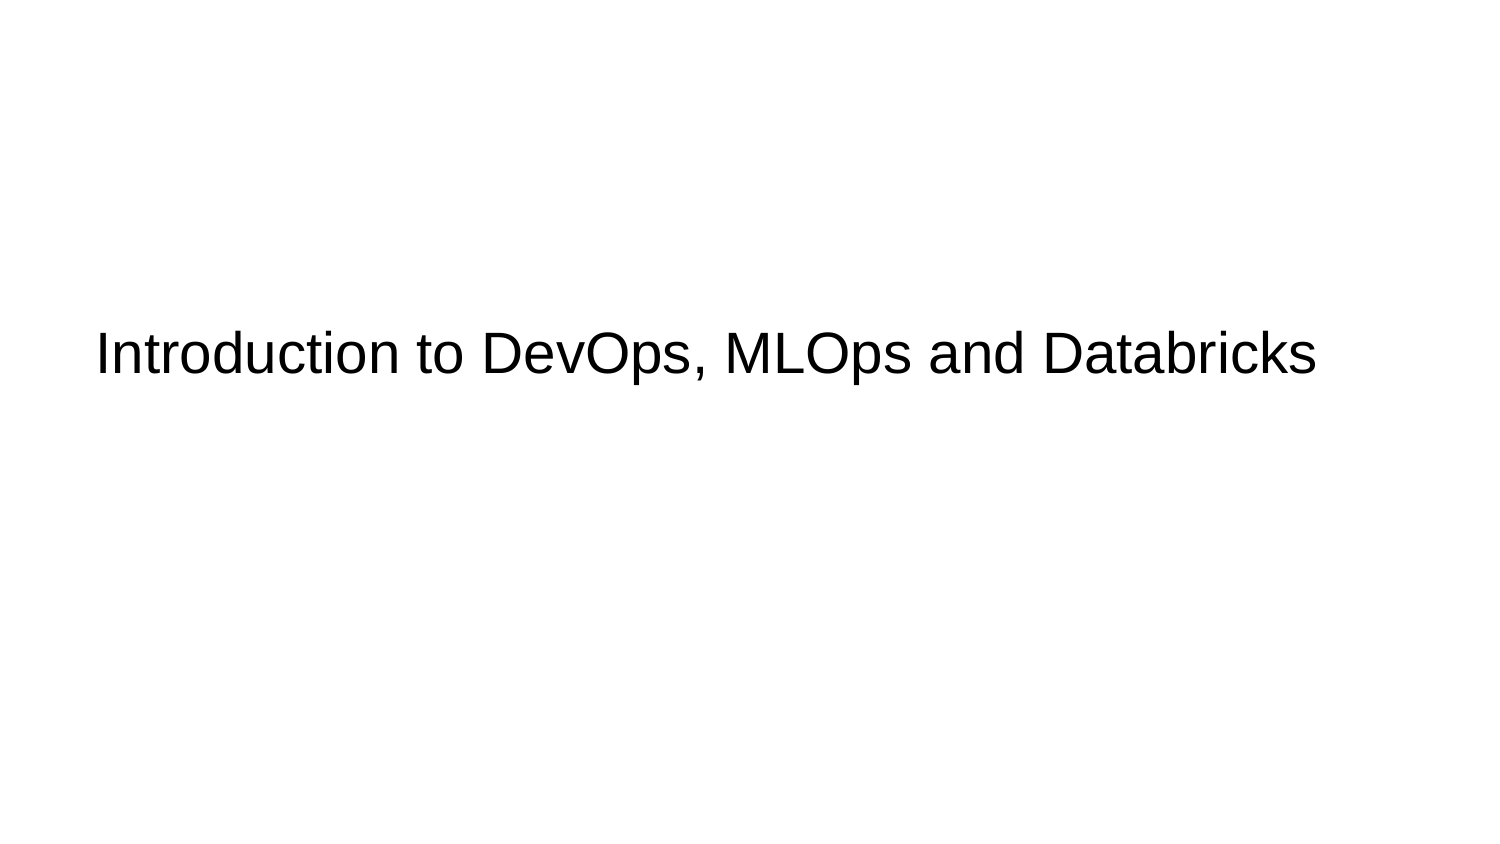

# Introduction to DevOps, MLOps and Databricks